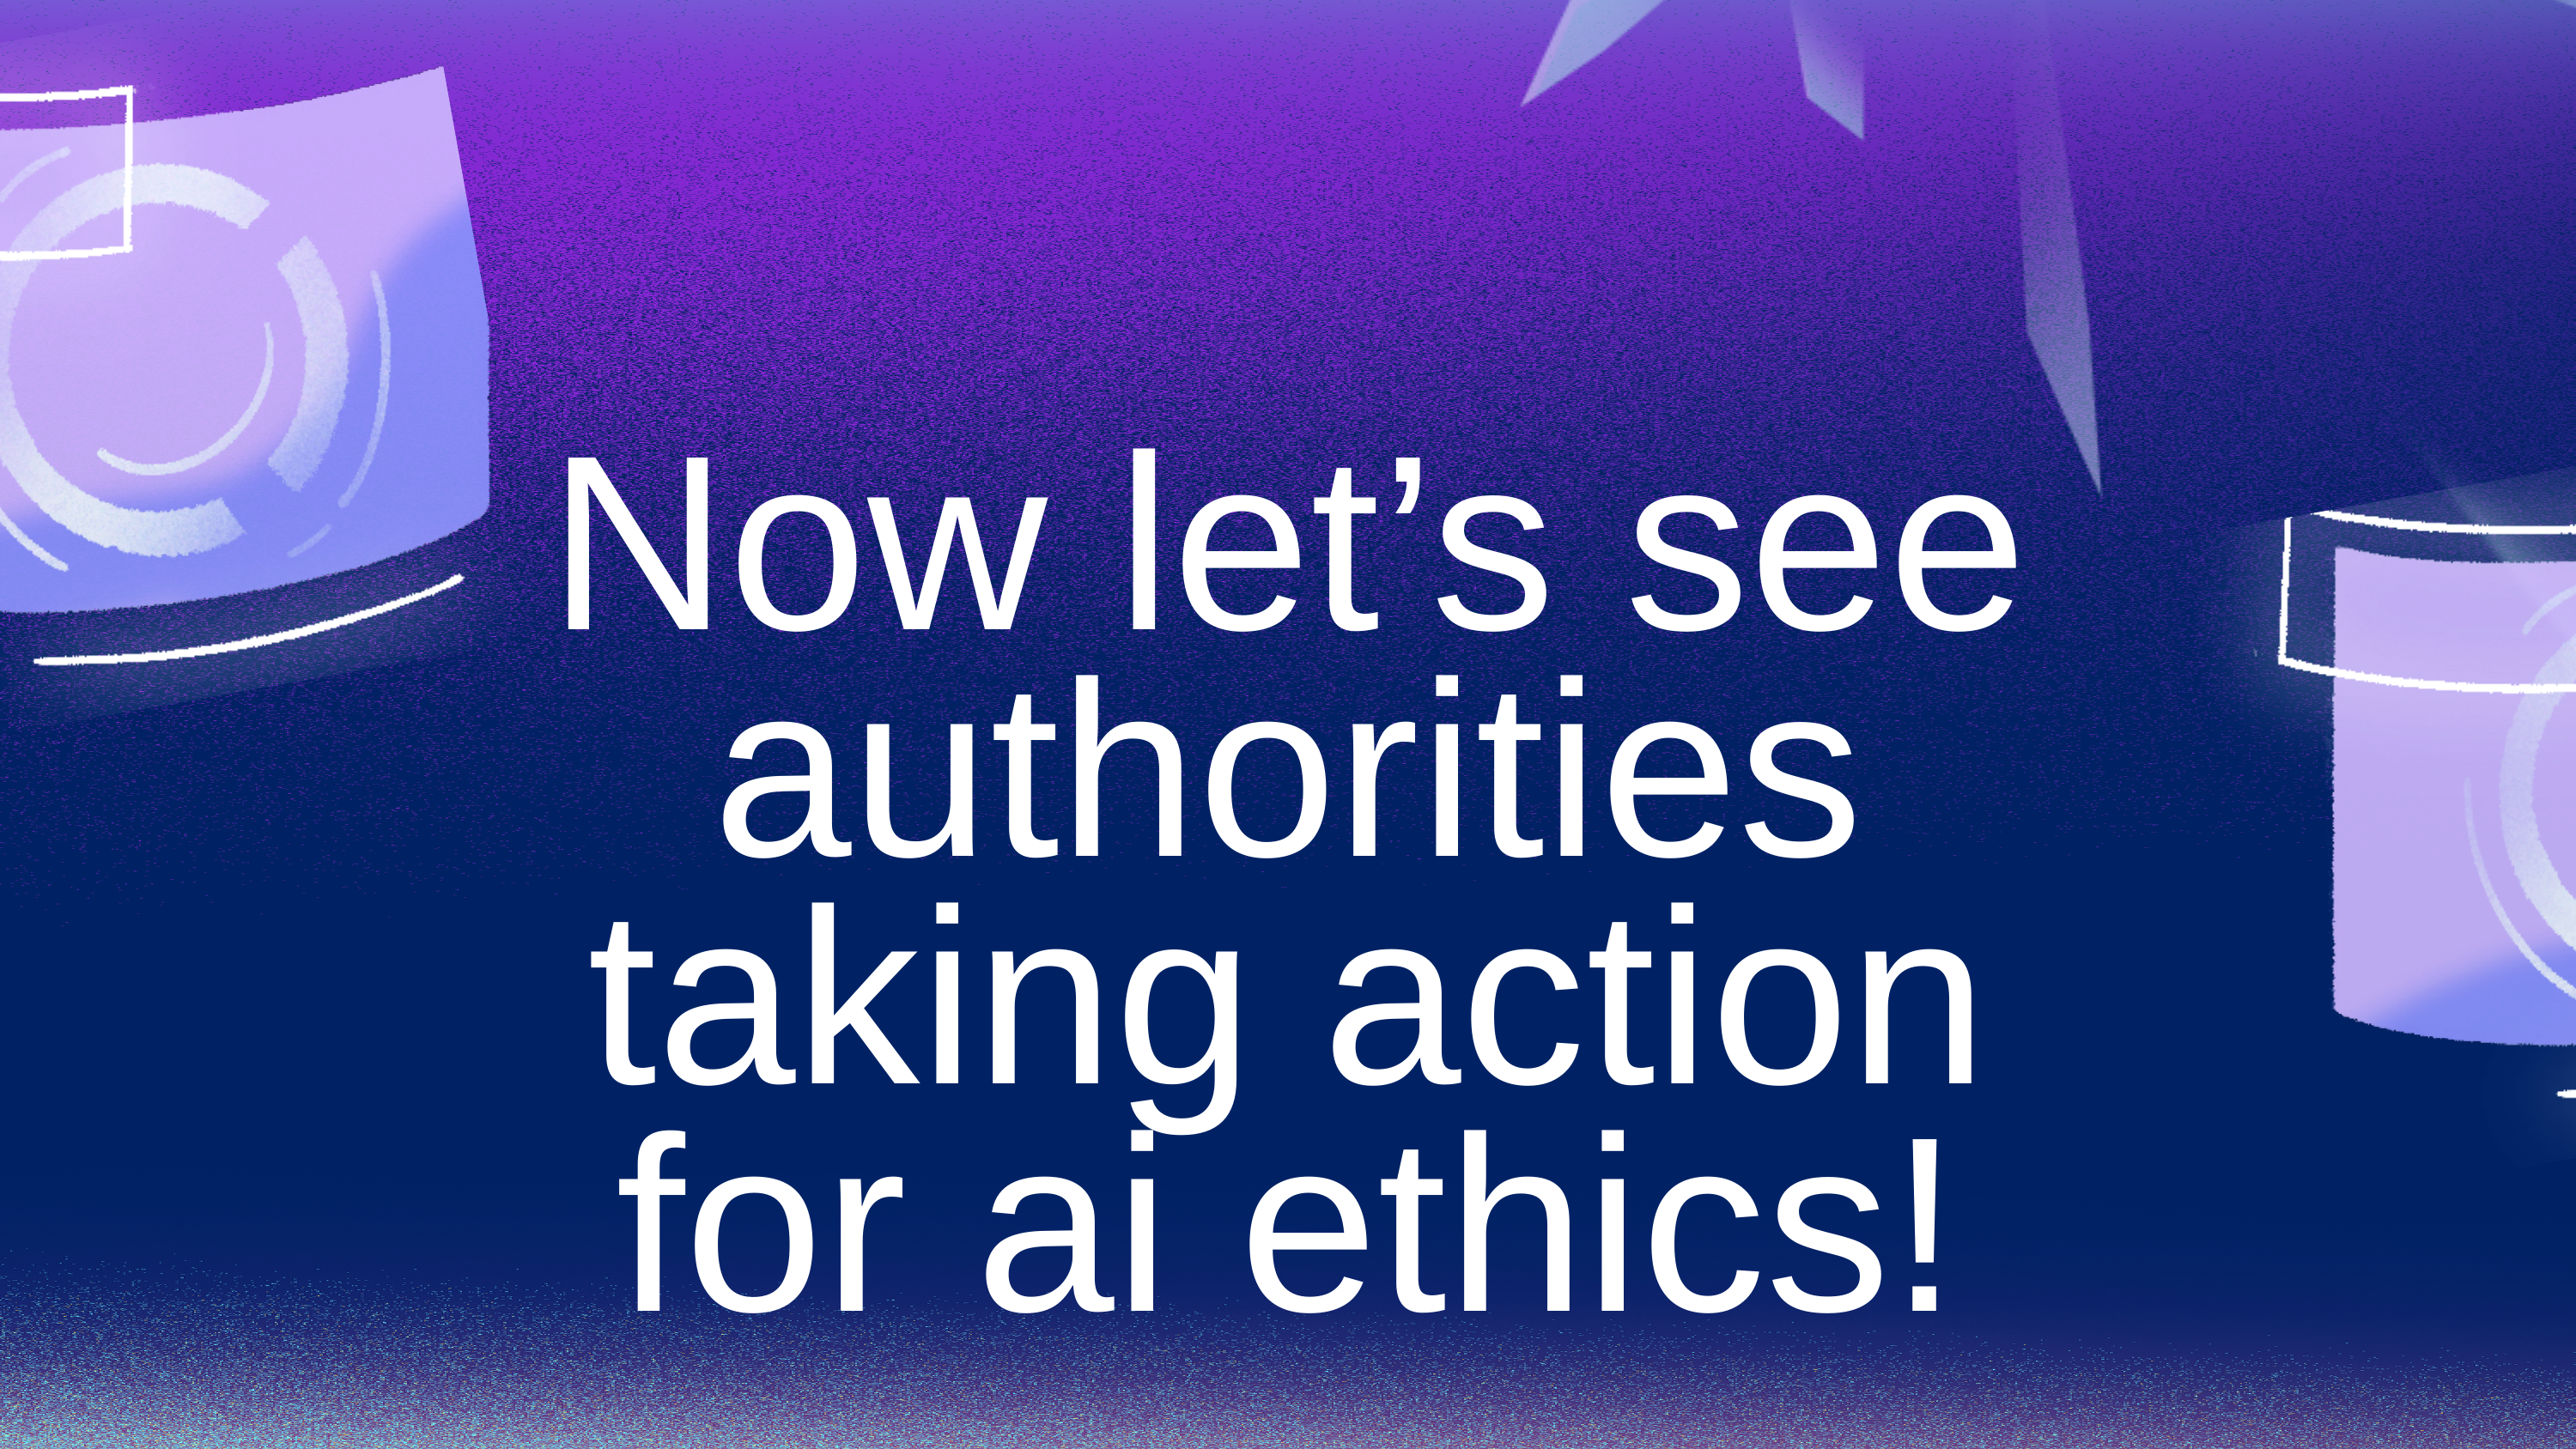

Now let’s see authorities taking action for ai ethics!